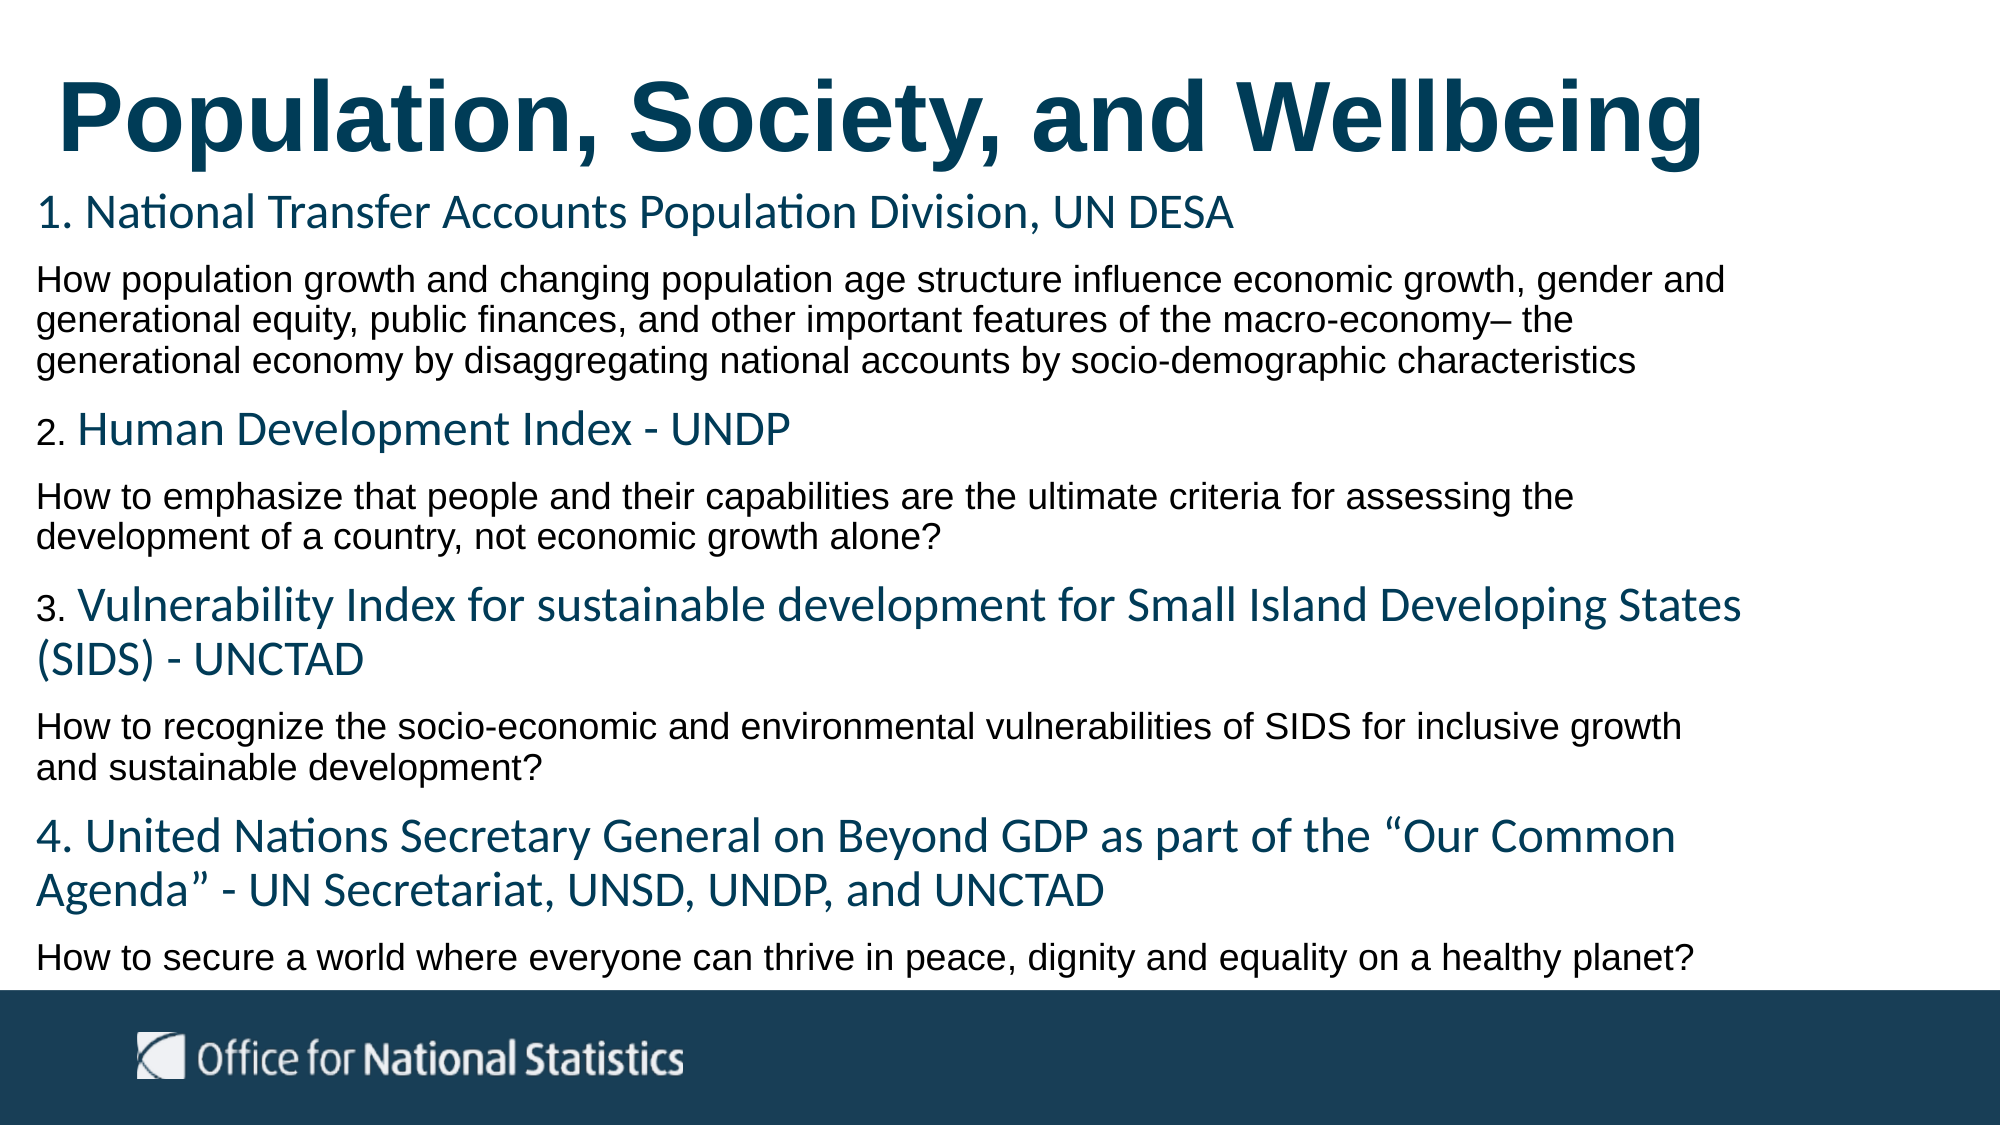

# Population, Society, and Wellbeing
1. National Transfer Accounts Population Division, UN DESA
How population growth and changing population age structure influence economic growth, gender and generational equity, public finances, and other important features of the macro-economy– the generational economy by disaggregating national accounts by socio-demographic characteristics
2. Human Development Index - UNDP
How to emphasize that people and their capabilities are the ultimate criteria for assessing the development of a country, not economic growth alone?
3. Vulnerability Index for sustainable development for Small Island Developing States (SIDS) - UNCTAD
How to recognize the socio-economic and environmental vulnerabilities of SIDS for inclusive growth and sustainable development?
4. United Nations Secretary General on Beyond GDP as part of the “Our Common Agenda” - UN Secretariat, UNSD, UNDP, and UNCTAD
How to secure a world where everyone can thrive in peace, dignity and equality on a healthy planet?